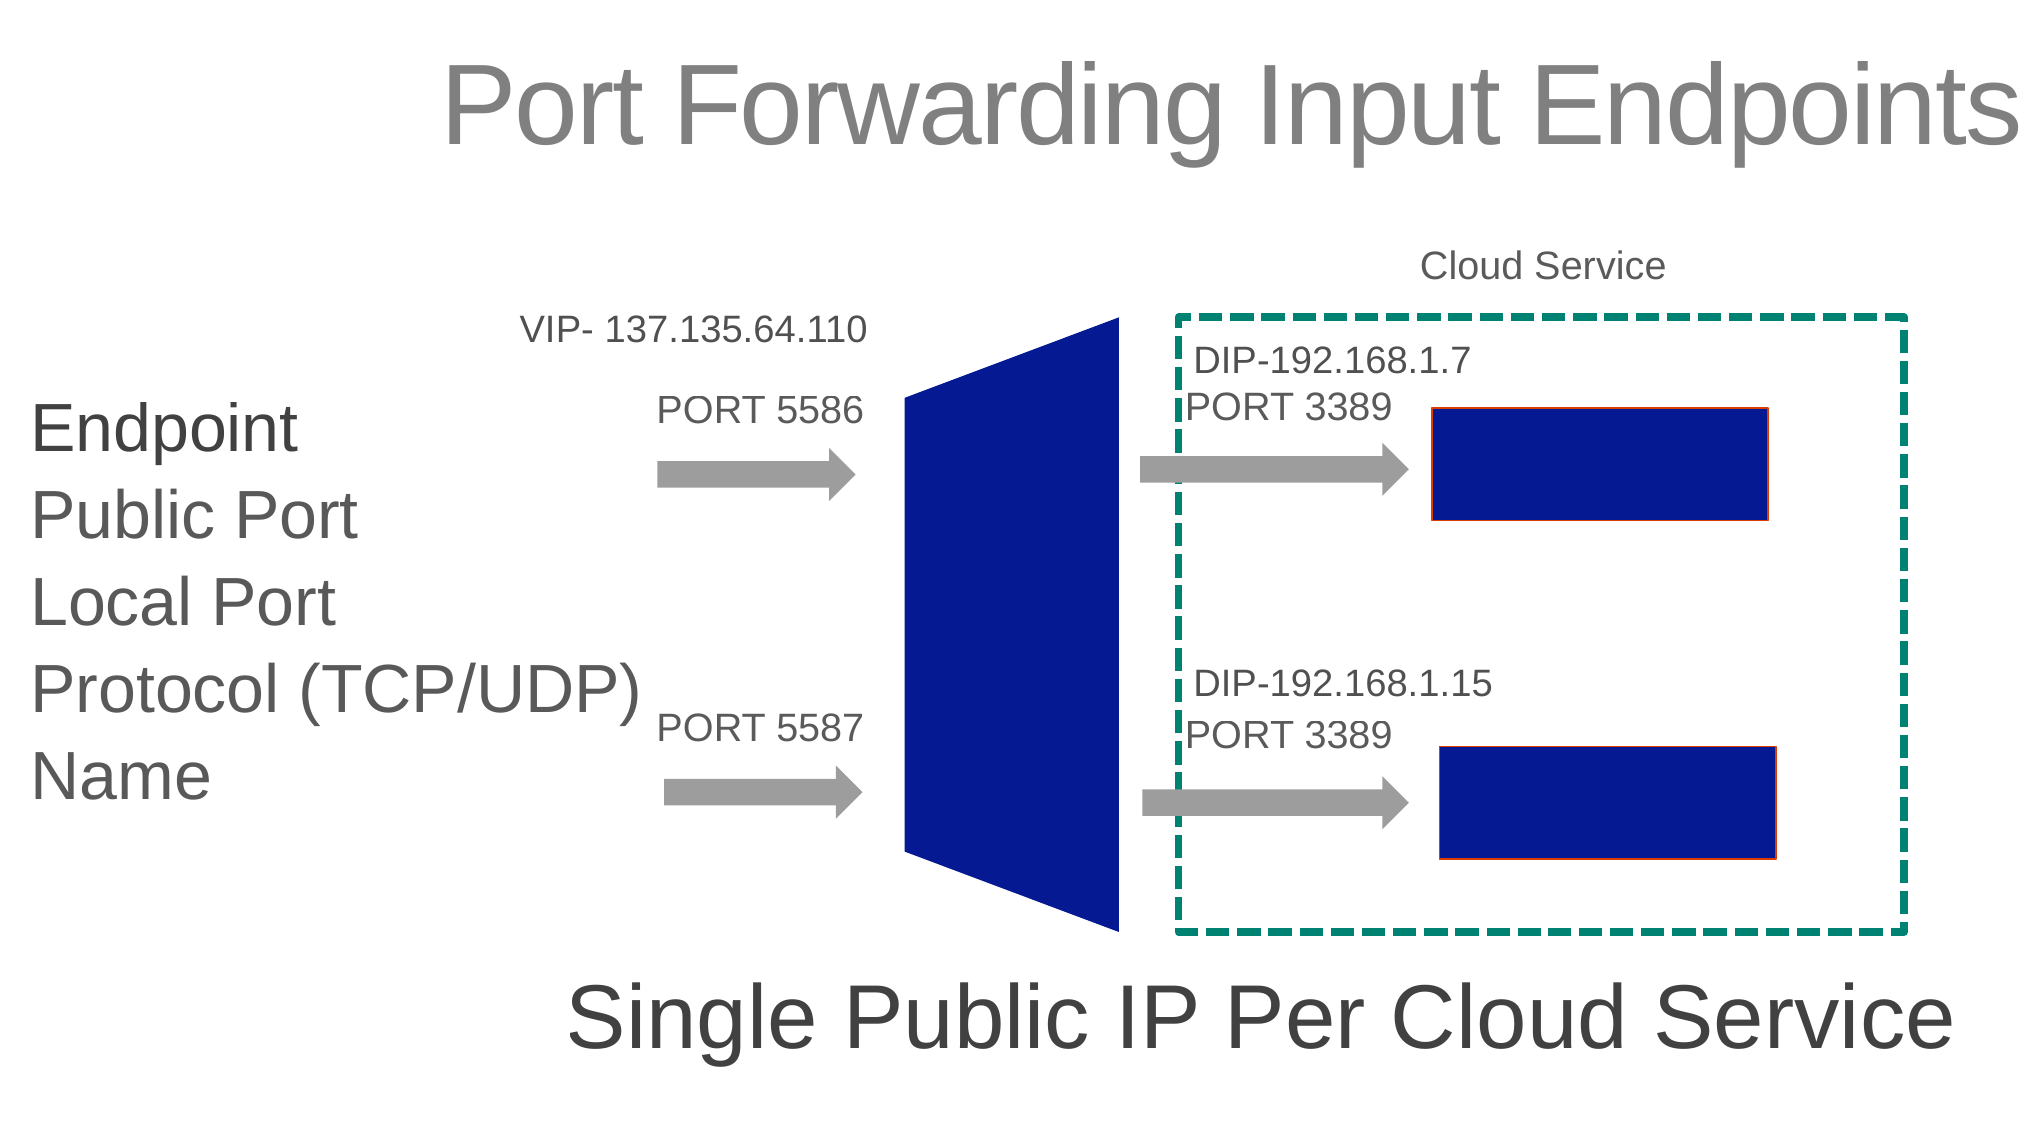

Port Forwarding Input Endpoints
Cloud Service
VIP- 137.135.64.110

DIP-192.168.1.7
PORT 3389

PORT 5586

Endpoint
Public Port
Local Port
Protocol (TCP/UDP)
Name

VM1
LB/IP
DIP-192.168.1.15
PORT 5587

PORT 3389

VM2
Single Public IP Per Cloud Service